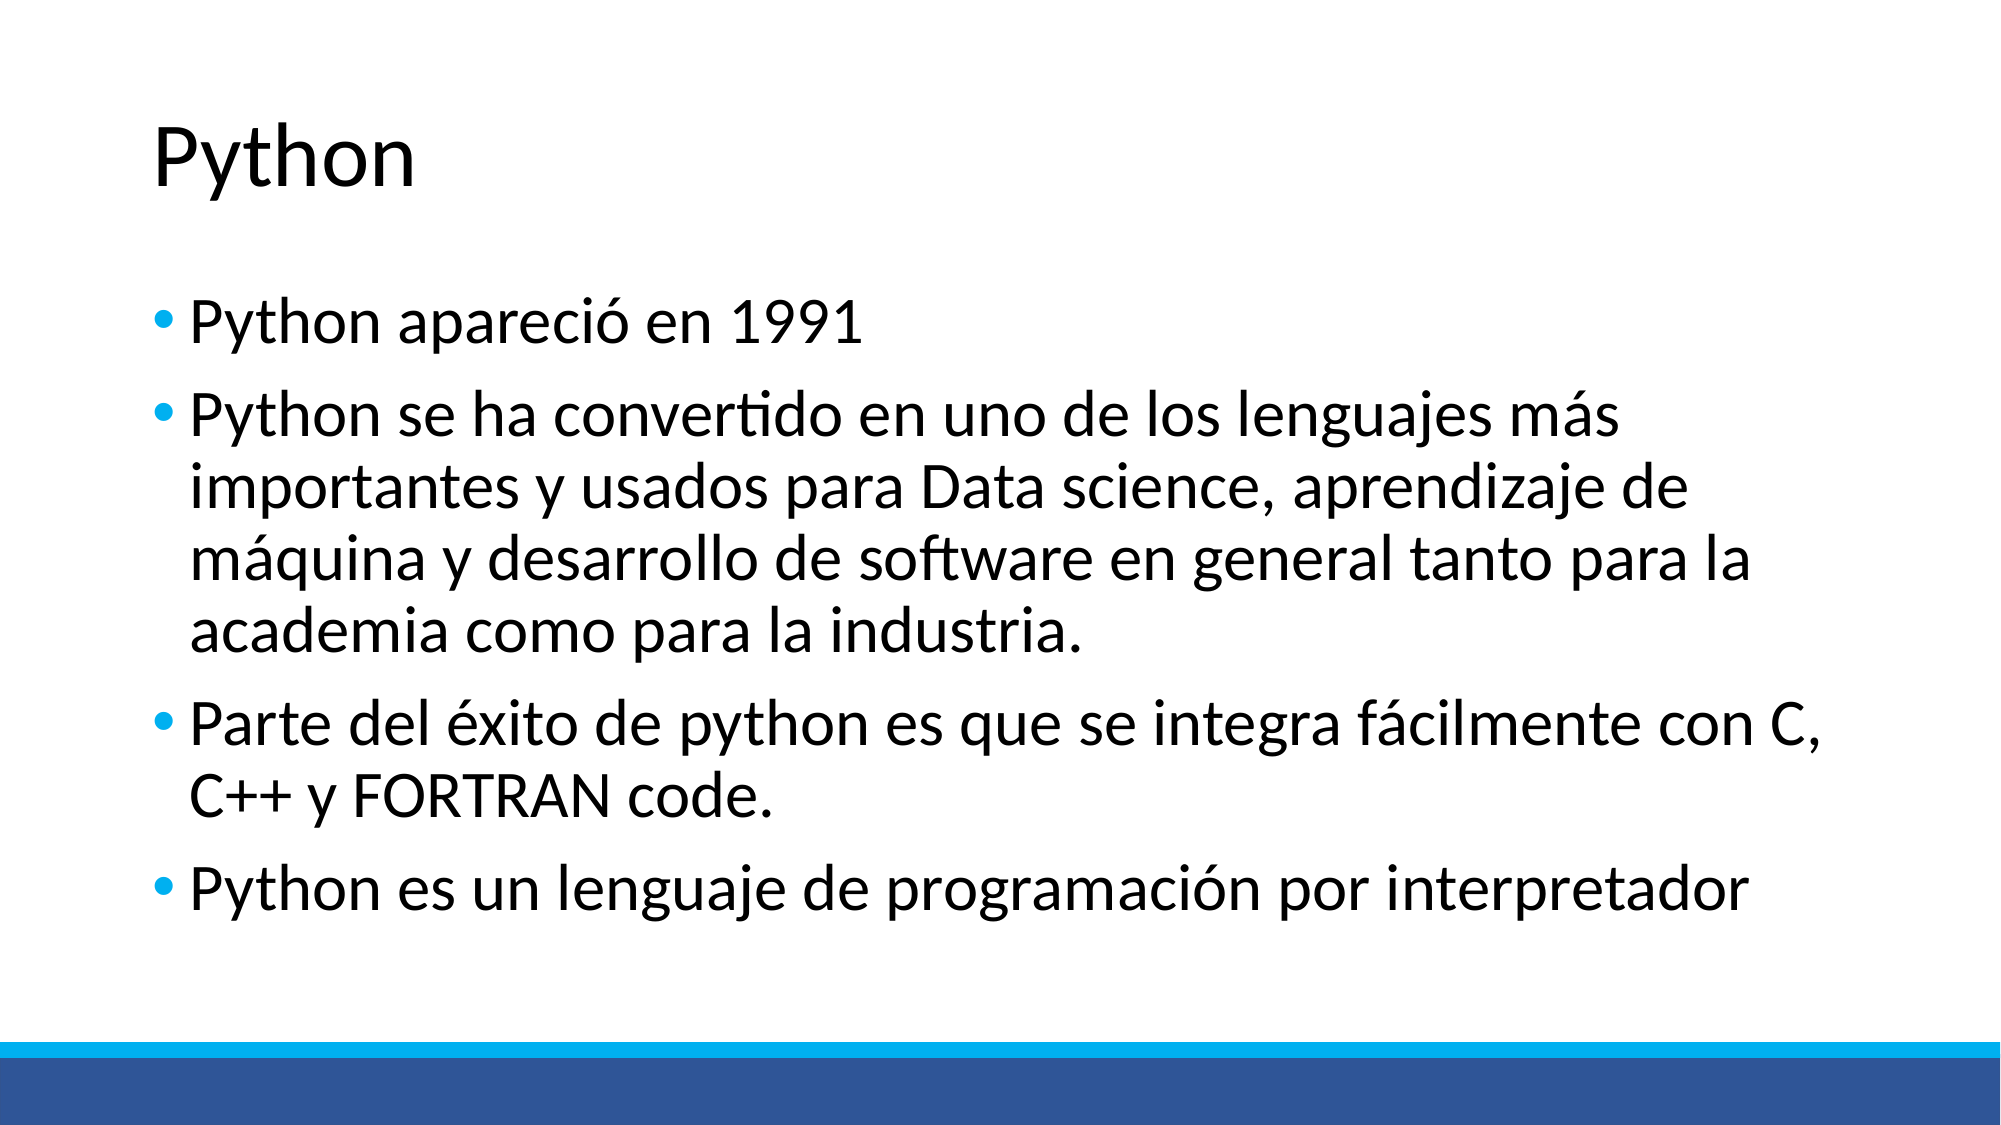

# Python
Python apareció en 1991
Python se ha convertido en uno de los lenguajes más importantes y usados para Data science, aprendizaje de máquina y desarrollo de software en general tanto para la academia como para la industria.
Parte del éxito de python es que se integra fácilmente con C, C++ y FORTRAN code.
Python es un lenguaje de programación por interpretador